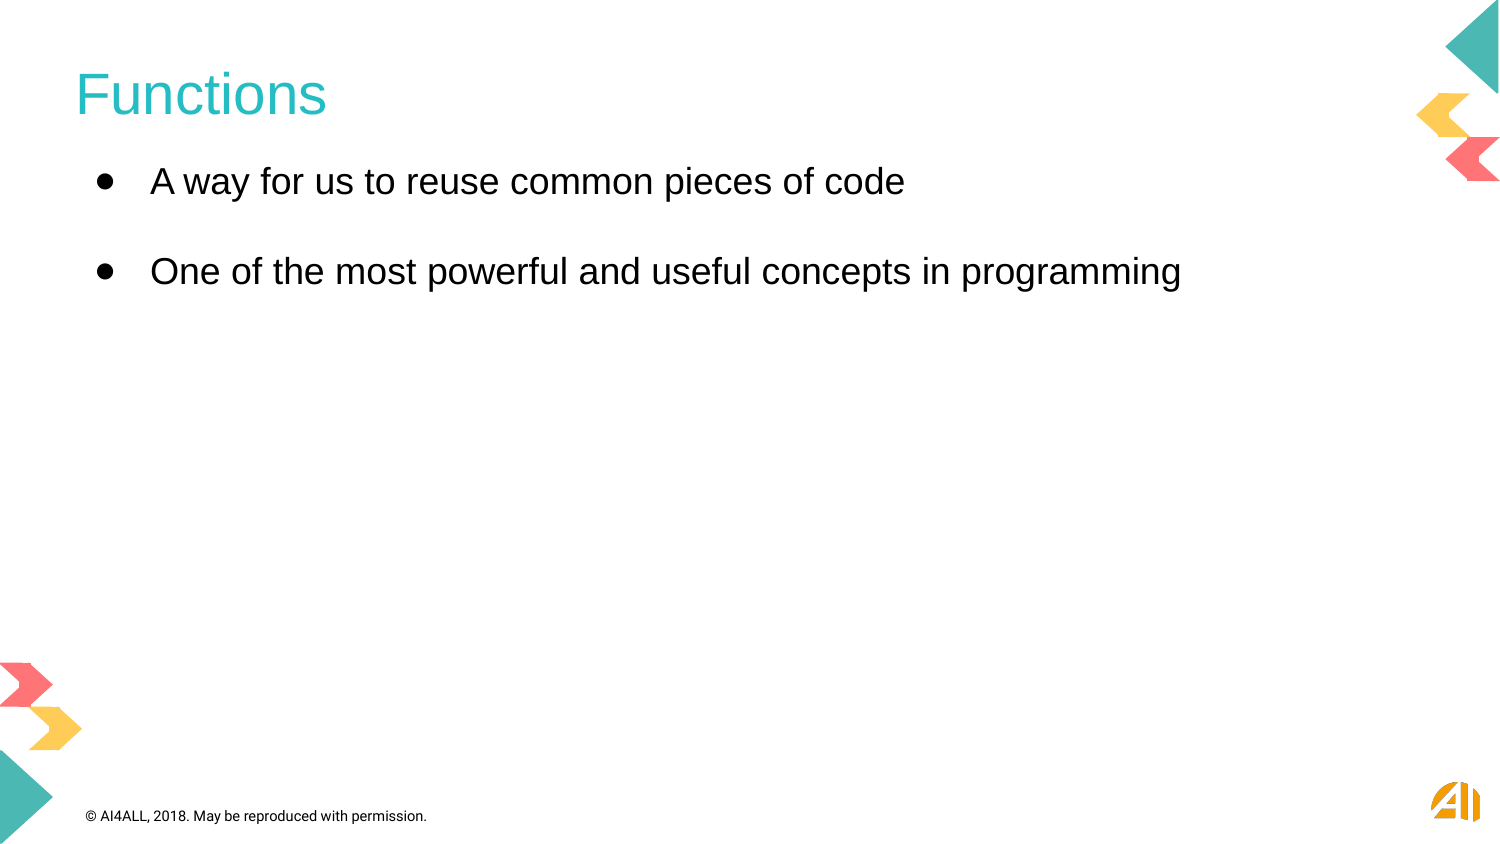

# Functions
A way for us to reuse common pieces of code

One of the most powerful and useful concepts in programming